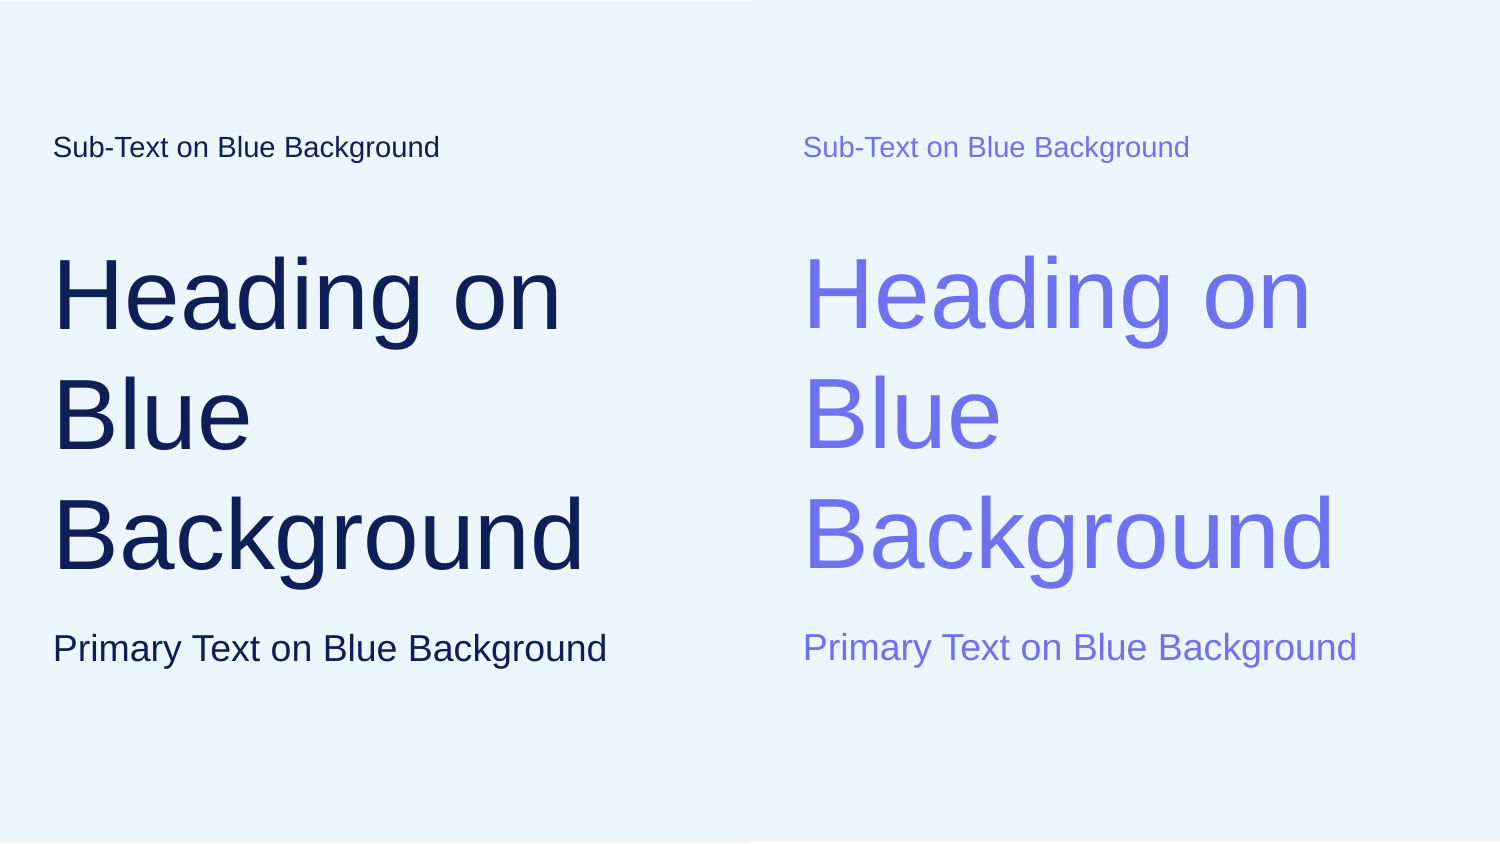

Sub-Text on Blue Background
Sub-Text on Blue Background
Heading on Blue Background
Heading on Blue Background
Primary Text on Blue Background
Primary Text on Blue Background